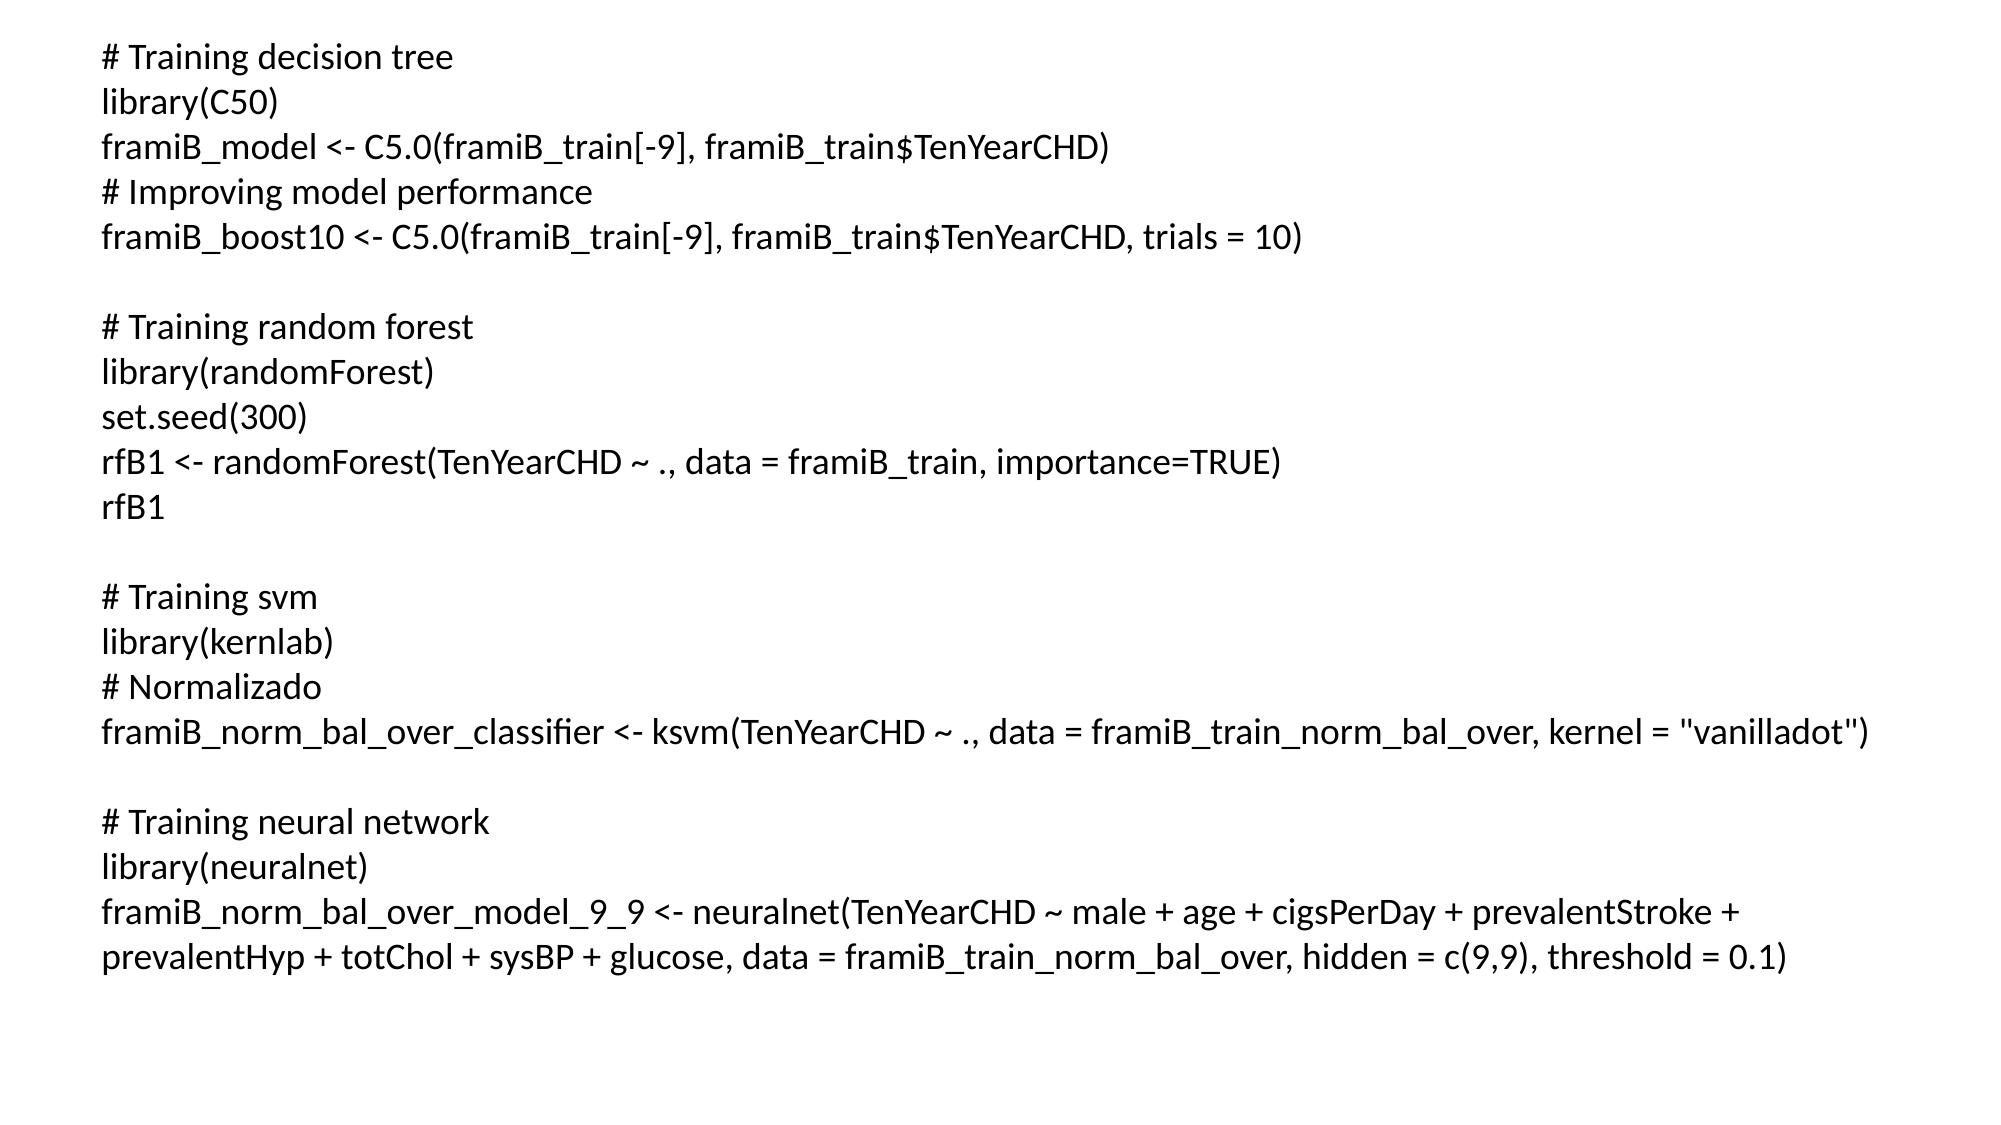

# Training decision tree
library(C50)
framiB_model <- C5.0(framiB_train[-9], framiB_train$TenYearCHD)
# Improving model performance
framiB_boost10 <- C5.0(framiB_train[-9], framiB_train$TenYearCHD, trials = 10)

# Training random forest
library(randomForest)
set.seed(300)
rfB1 <- randomForest(TenYearCHD ~ ., data = framiB_train, importance=TRUE)
rfB1

# Training svm
library(kernlab)
# Normalizado
framiB_norm_bal_over_classifier <- ksvm(TenYearCHD ~ ., data = framiB_train_norm_bal_over, kernel = "vanilladot")

# Training neural network
library(neuralnet)
framiB_norm_bal_over_model_9_9 <- neuralnet(TenYearCHD ~ male + age + cigsPerDay + prevalentStroke + prevalentHyp + totChol + sysBP + glucose, data = framiB_train_norm_bal_over, hidden = c(9,9), threshold = 0.1)